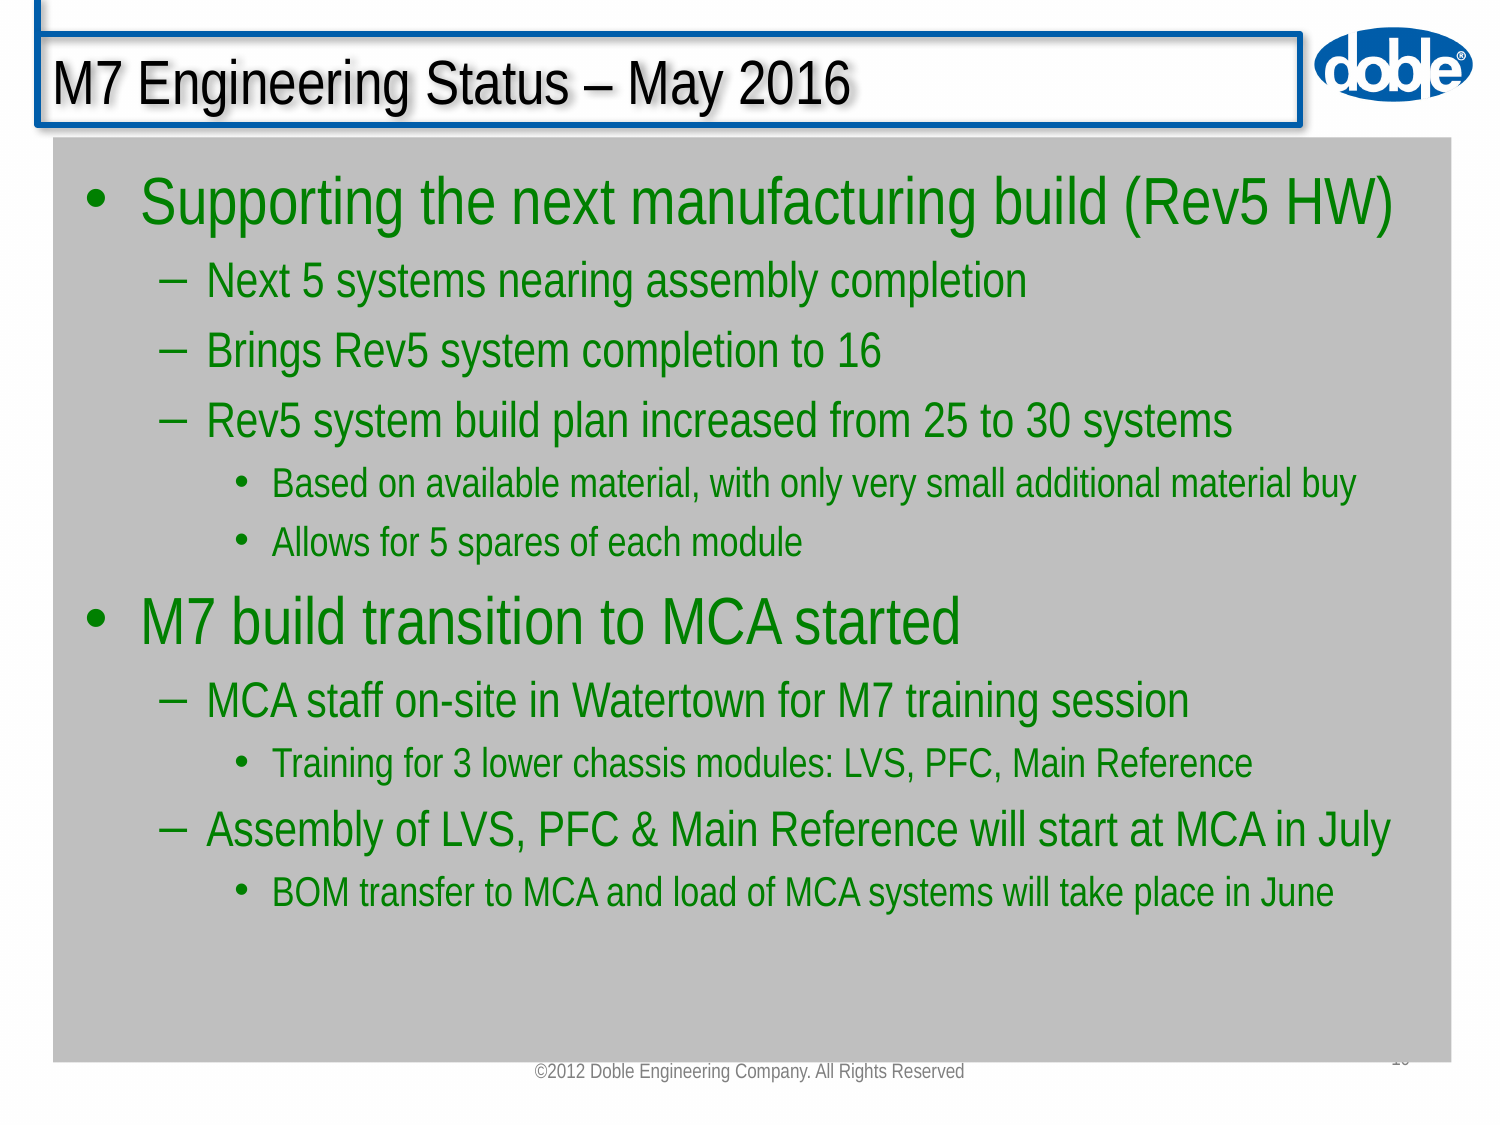

# M7 Engineering Status – May 2016

Supporting the next manufacturing build (Rev5 HW)
Next 5 systems nearing assembly completion
Brings Rev5 system completion to 16
Rev5 system build plan increased from 25 to 30 systems
Based on available material, with only very small additional material buy
Allows for 5 spares of each module
M7 build transition to MCA started
MCA staff on-site in Watertown for M7 training session
Training for 3 lower chassis modules: LVS, PFC, Main Reference
Assembly of LVS, PFC & Main Reference will start at MCA in July
BOM transfer to MCA and load of MCA systems will take place in June